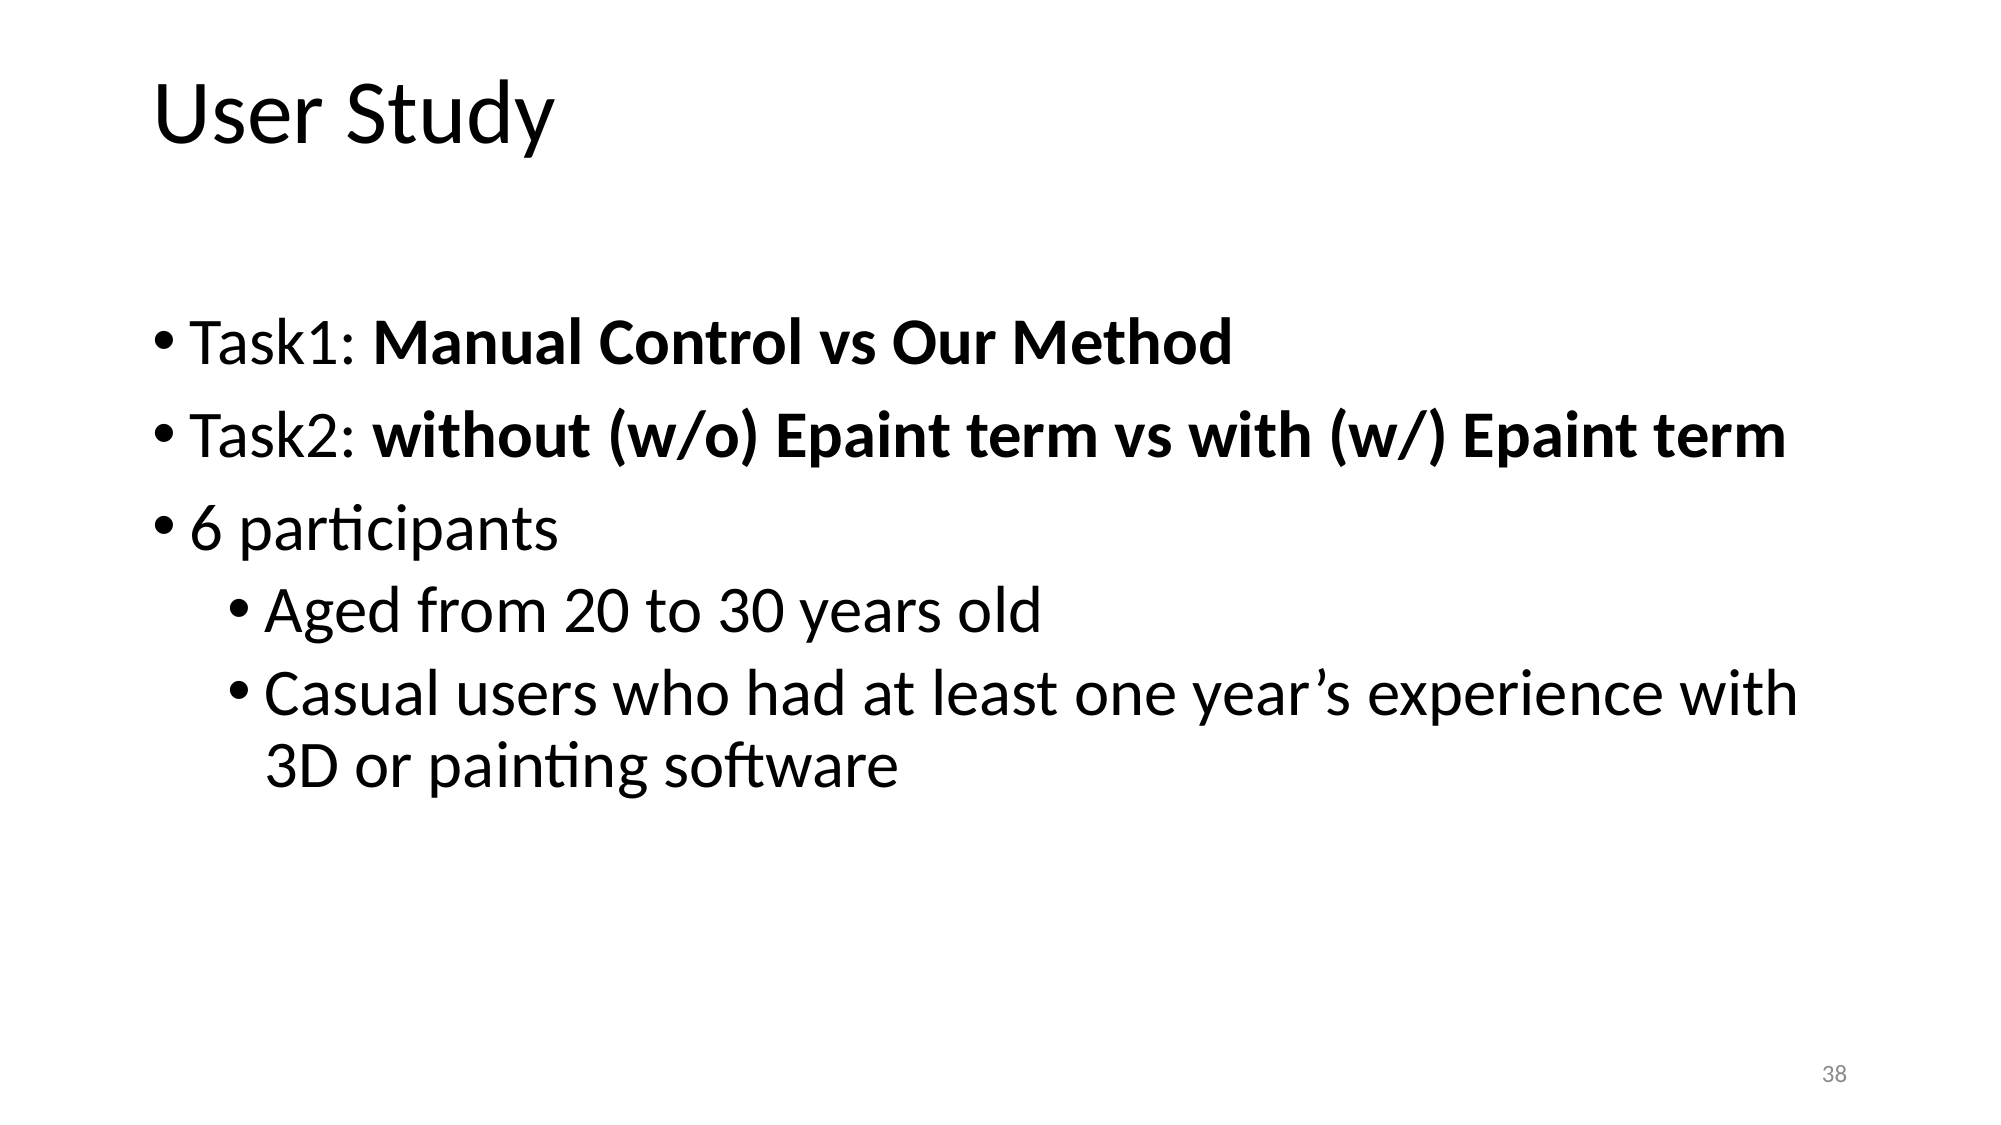

# User Study
Task1: Manual Control vs Our Method
Task2: without (w/o) Epaint term vs with (w/) Epaint term
6 participants
Aged from 20 to 30 years old
Casual users who had at least one year’s experience with 3D or painting software
38